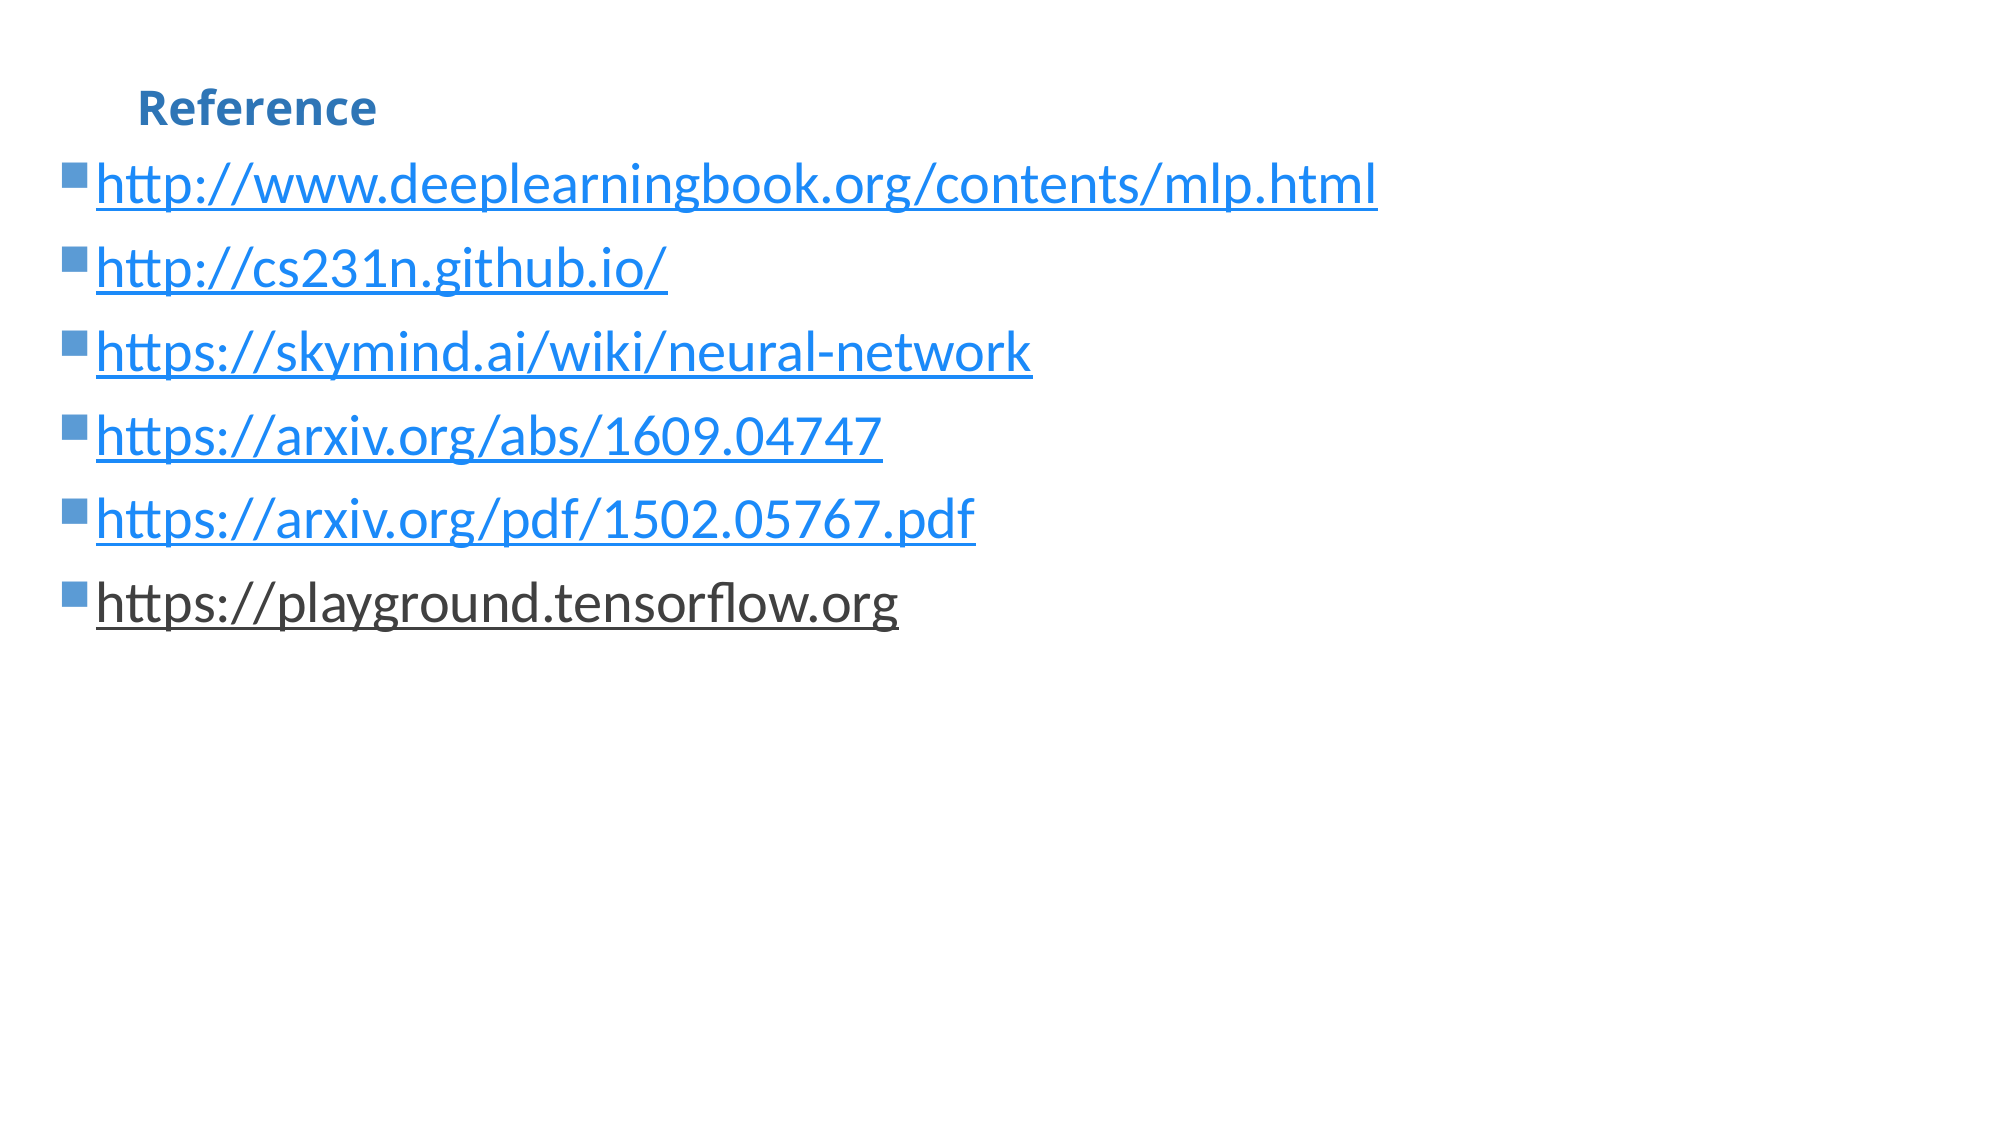

# Reference
http://www.deeplearningbook.org/contents/mlp.html
http://cs231n.github.io/
https://skymind.ai/wiki/neural-network
https://arxiv.org/abs/1609.04747
https://arxiv.org/pdf/1502.05767.pdf
https://playground.tensorflow.org